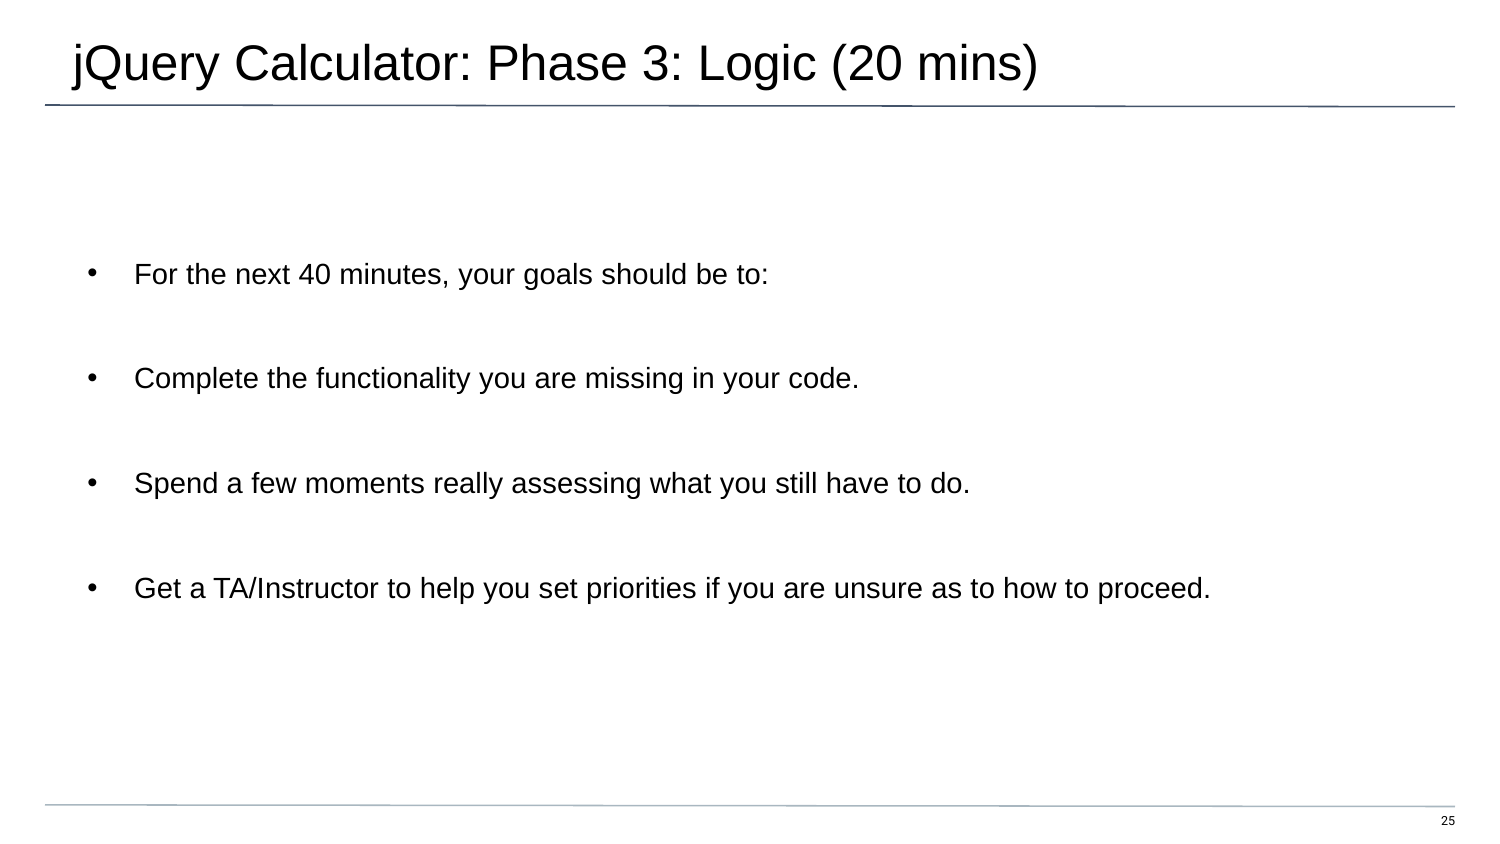

# jQuery Calculator: Phase 3: Logic (20 mins)

For the next 40 minutes, your goals should be to:
Complete the functionality you are missing in your code.
Spend a few moments really assessing what you still have to do.
Get a TA/Instructor to help you set priorities if you are unsure as to how to proceed.